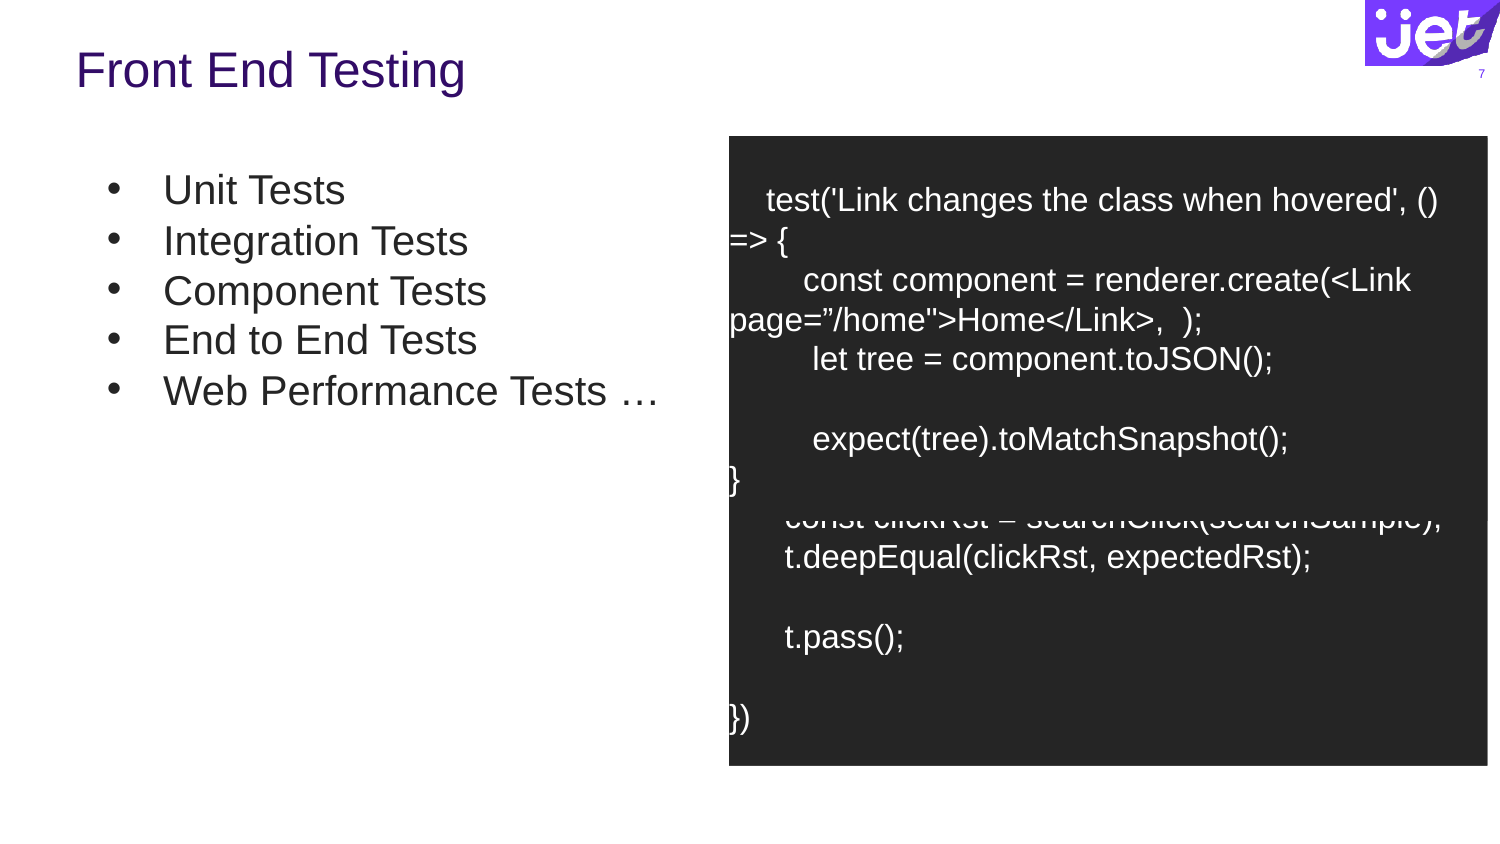

# Front End Testing
7
  import test from 'ava';
  import search from ’./lib/searchTerm.js';

  const  searchSample = {…};
  const expectedRst = {...};

  test('test search bold function', t => {
    searchSample.forEach(item => search.changeBold(item, 'dog'));

    t.deepEqual(searchSample, expectedRst);

    t.pass();
})

  import test from 'ava';
  import search from ’./lib/search.js';
  import searchClick from ‘./lib/searchClick.js’;

  test('test search bold function', t => {
      searchSample.forEach(item => search.changeBold(item, 'dog'));

      const clickRst = searchClick(searchSample);
      t.deepEqual(clickRst, expectedRst);

      t.pass();

})

    test('Link changes the class when hovered', () => {
        const component = renderer.create(<Link  page=”/home">Home</Link>,  );
         let tree = component.toJSON();

         expect(tree).toMatchSnapshot();
}
Unit Tests
Integration Tests
Component Tests
End to End Tests
Web Performance Tests …